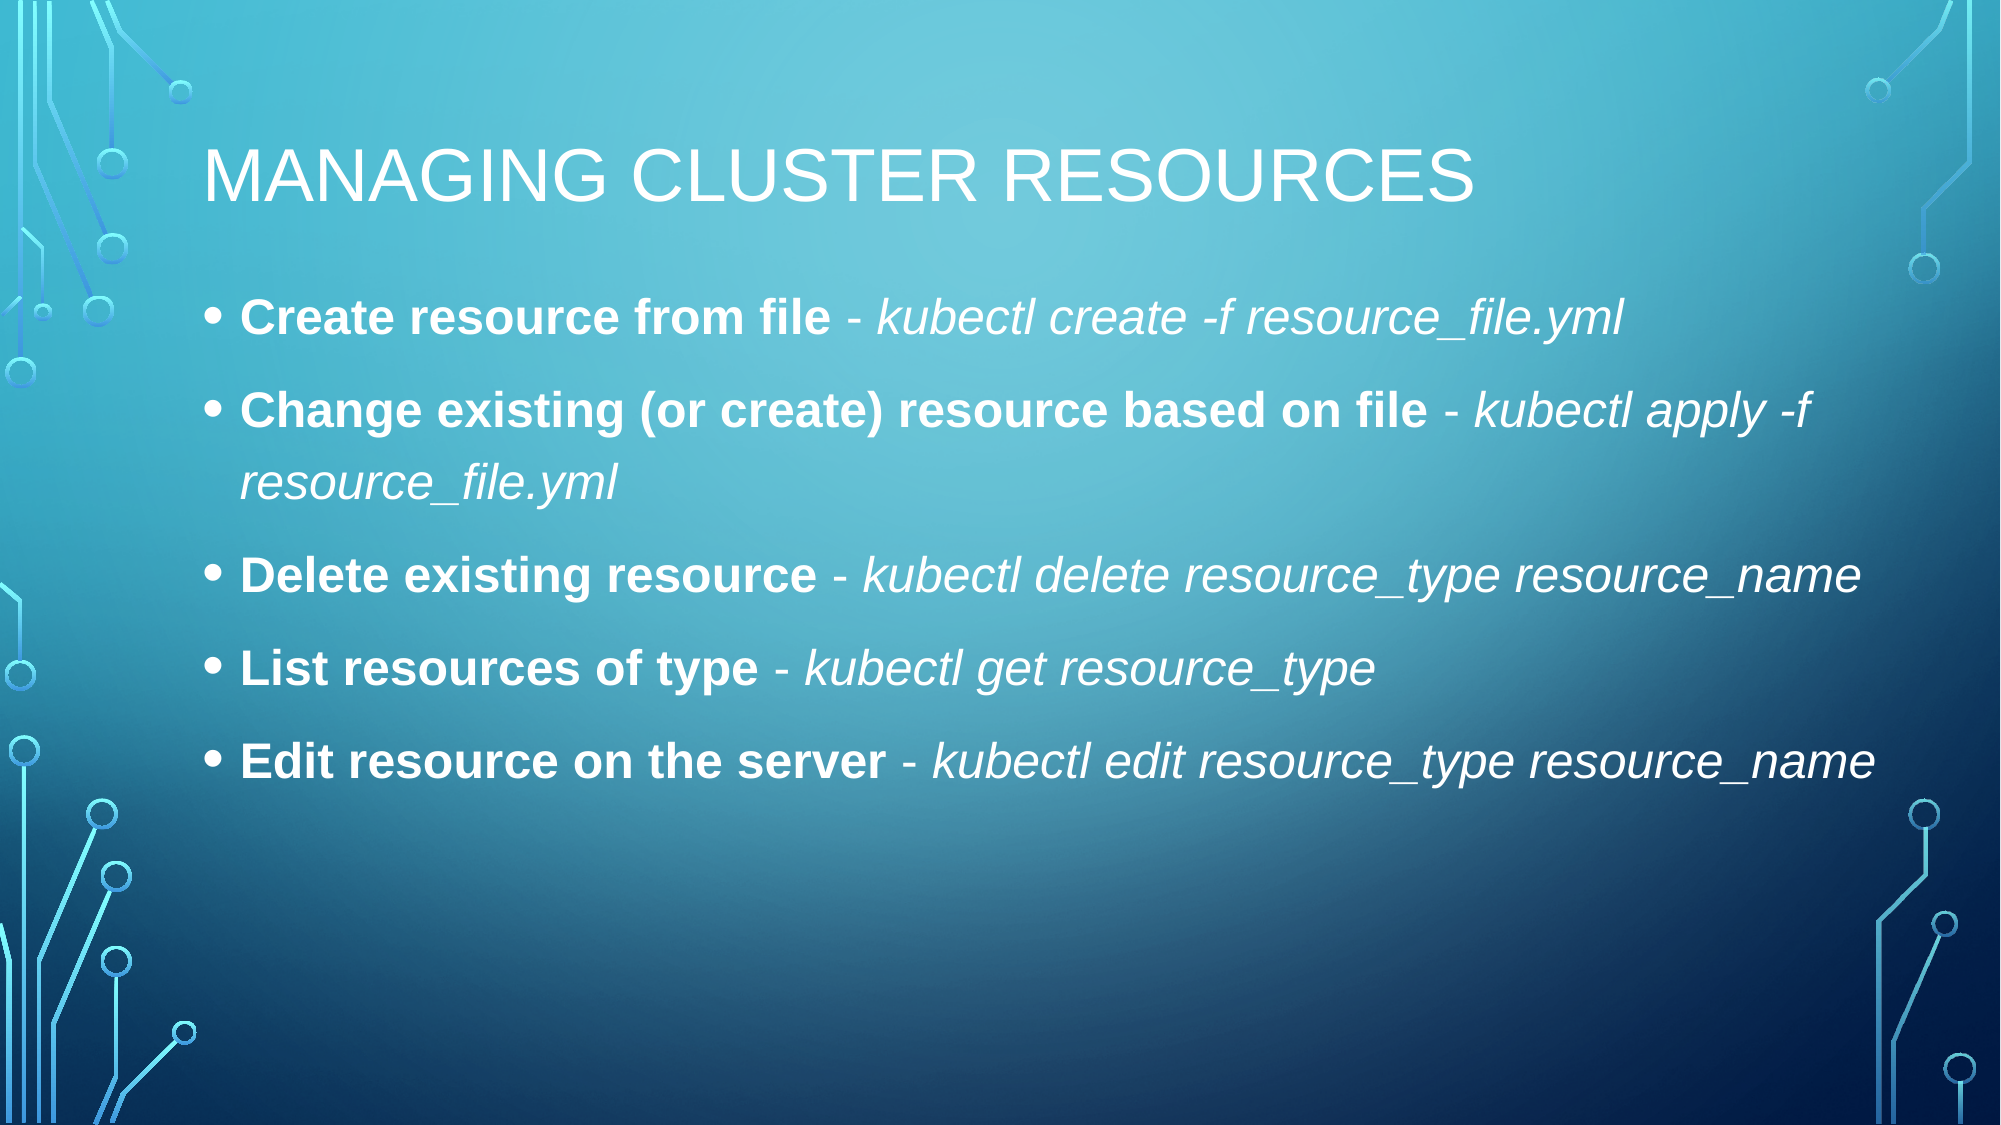

# Managing cluster resources
Create resource from file - kubectl create -f resource_file.yml
Change existing (or create) resource based on file - kubectl apply -f resource_file.yml
Delete existing resource - kubectl delete resource_type resource_name
List resources of type - kubectl get resource_type
Edit resource on the server - kubectl edit resource_type resource_name